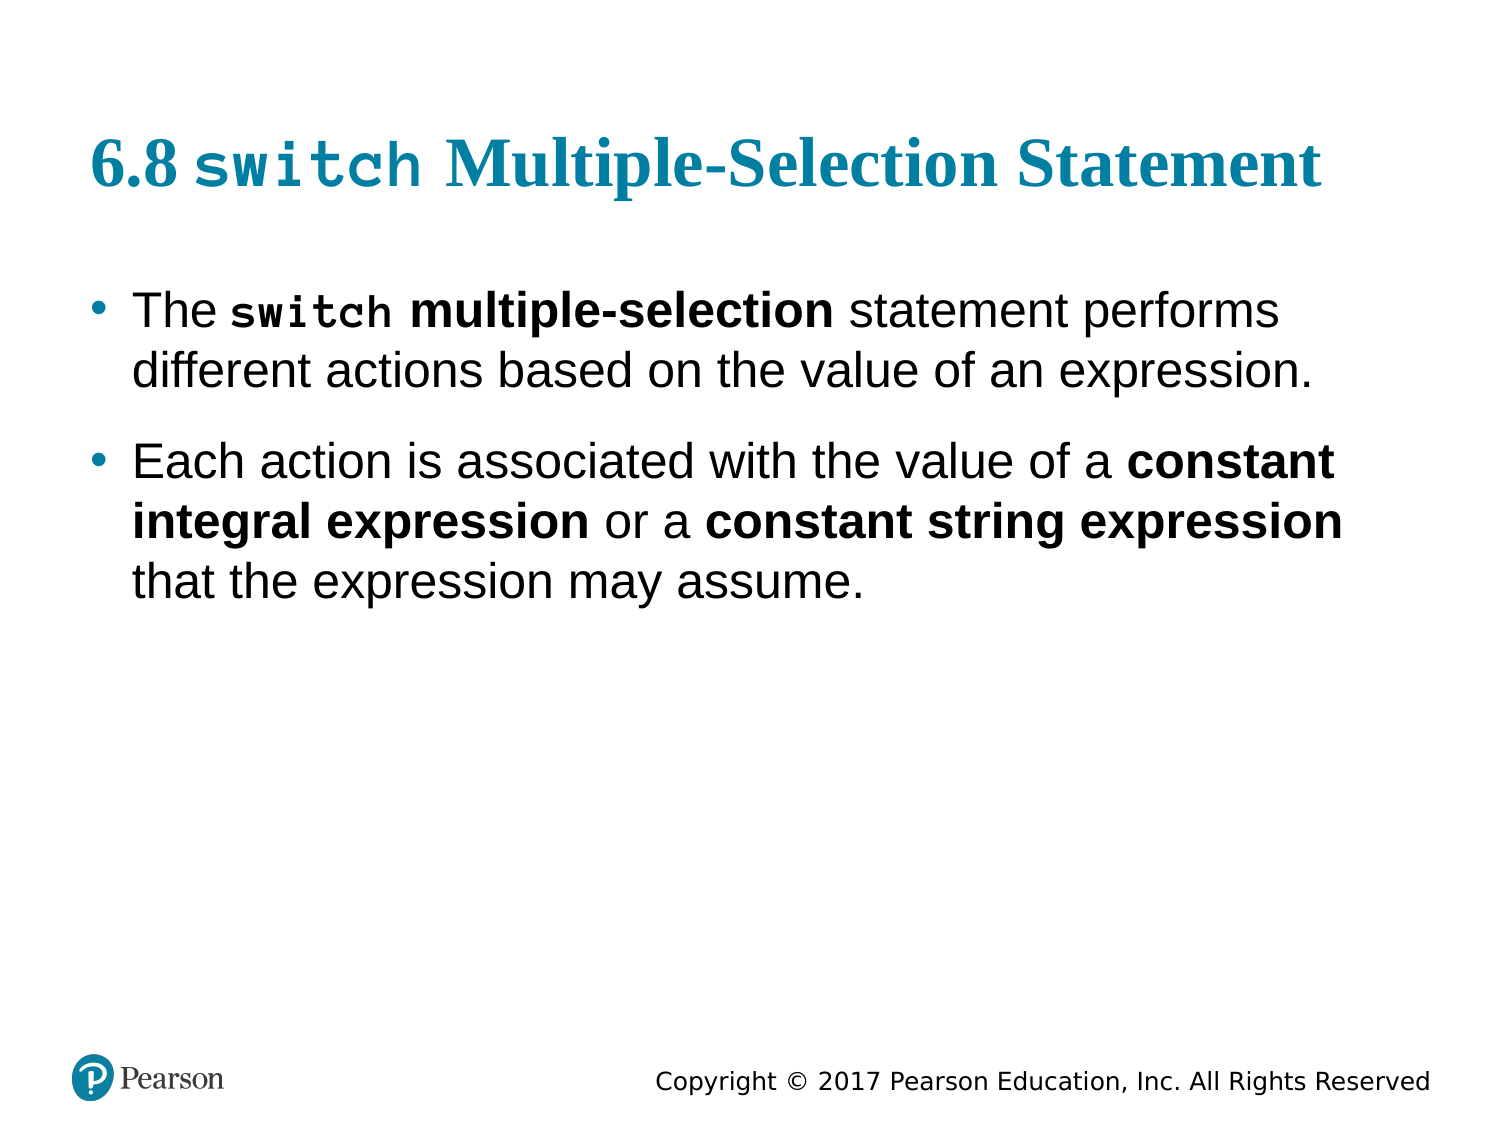

# 6.8 switch Multiple-Selection Statement
The switch multiple-selection statement performs different actions based on the value of an expression.
Each action is associated with the value of a constant integral expression or a constant string expression that the expression may assume.